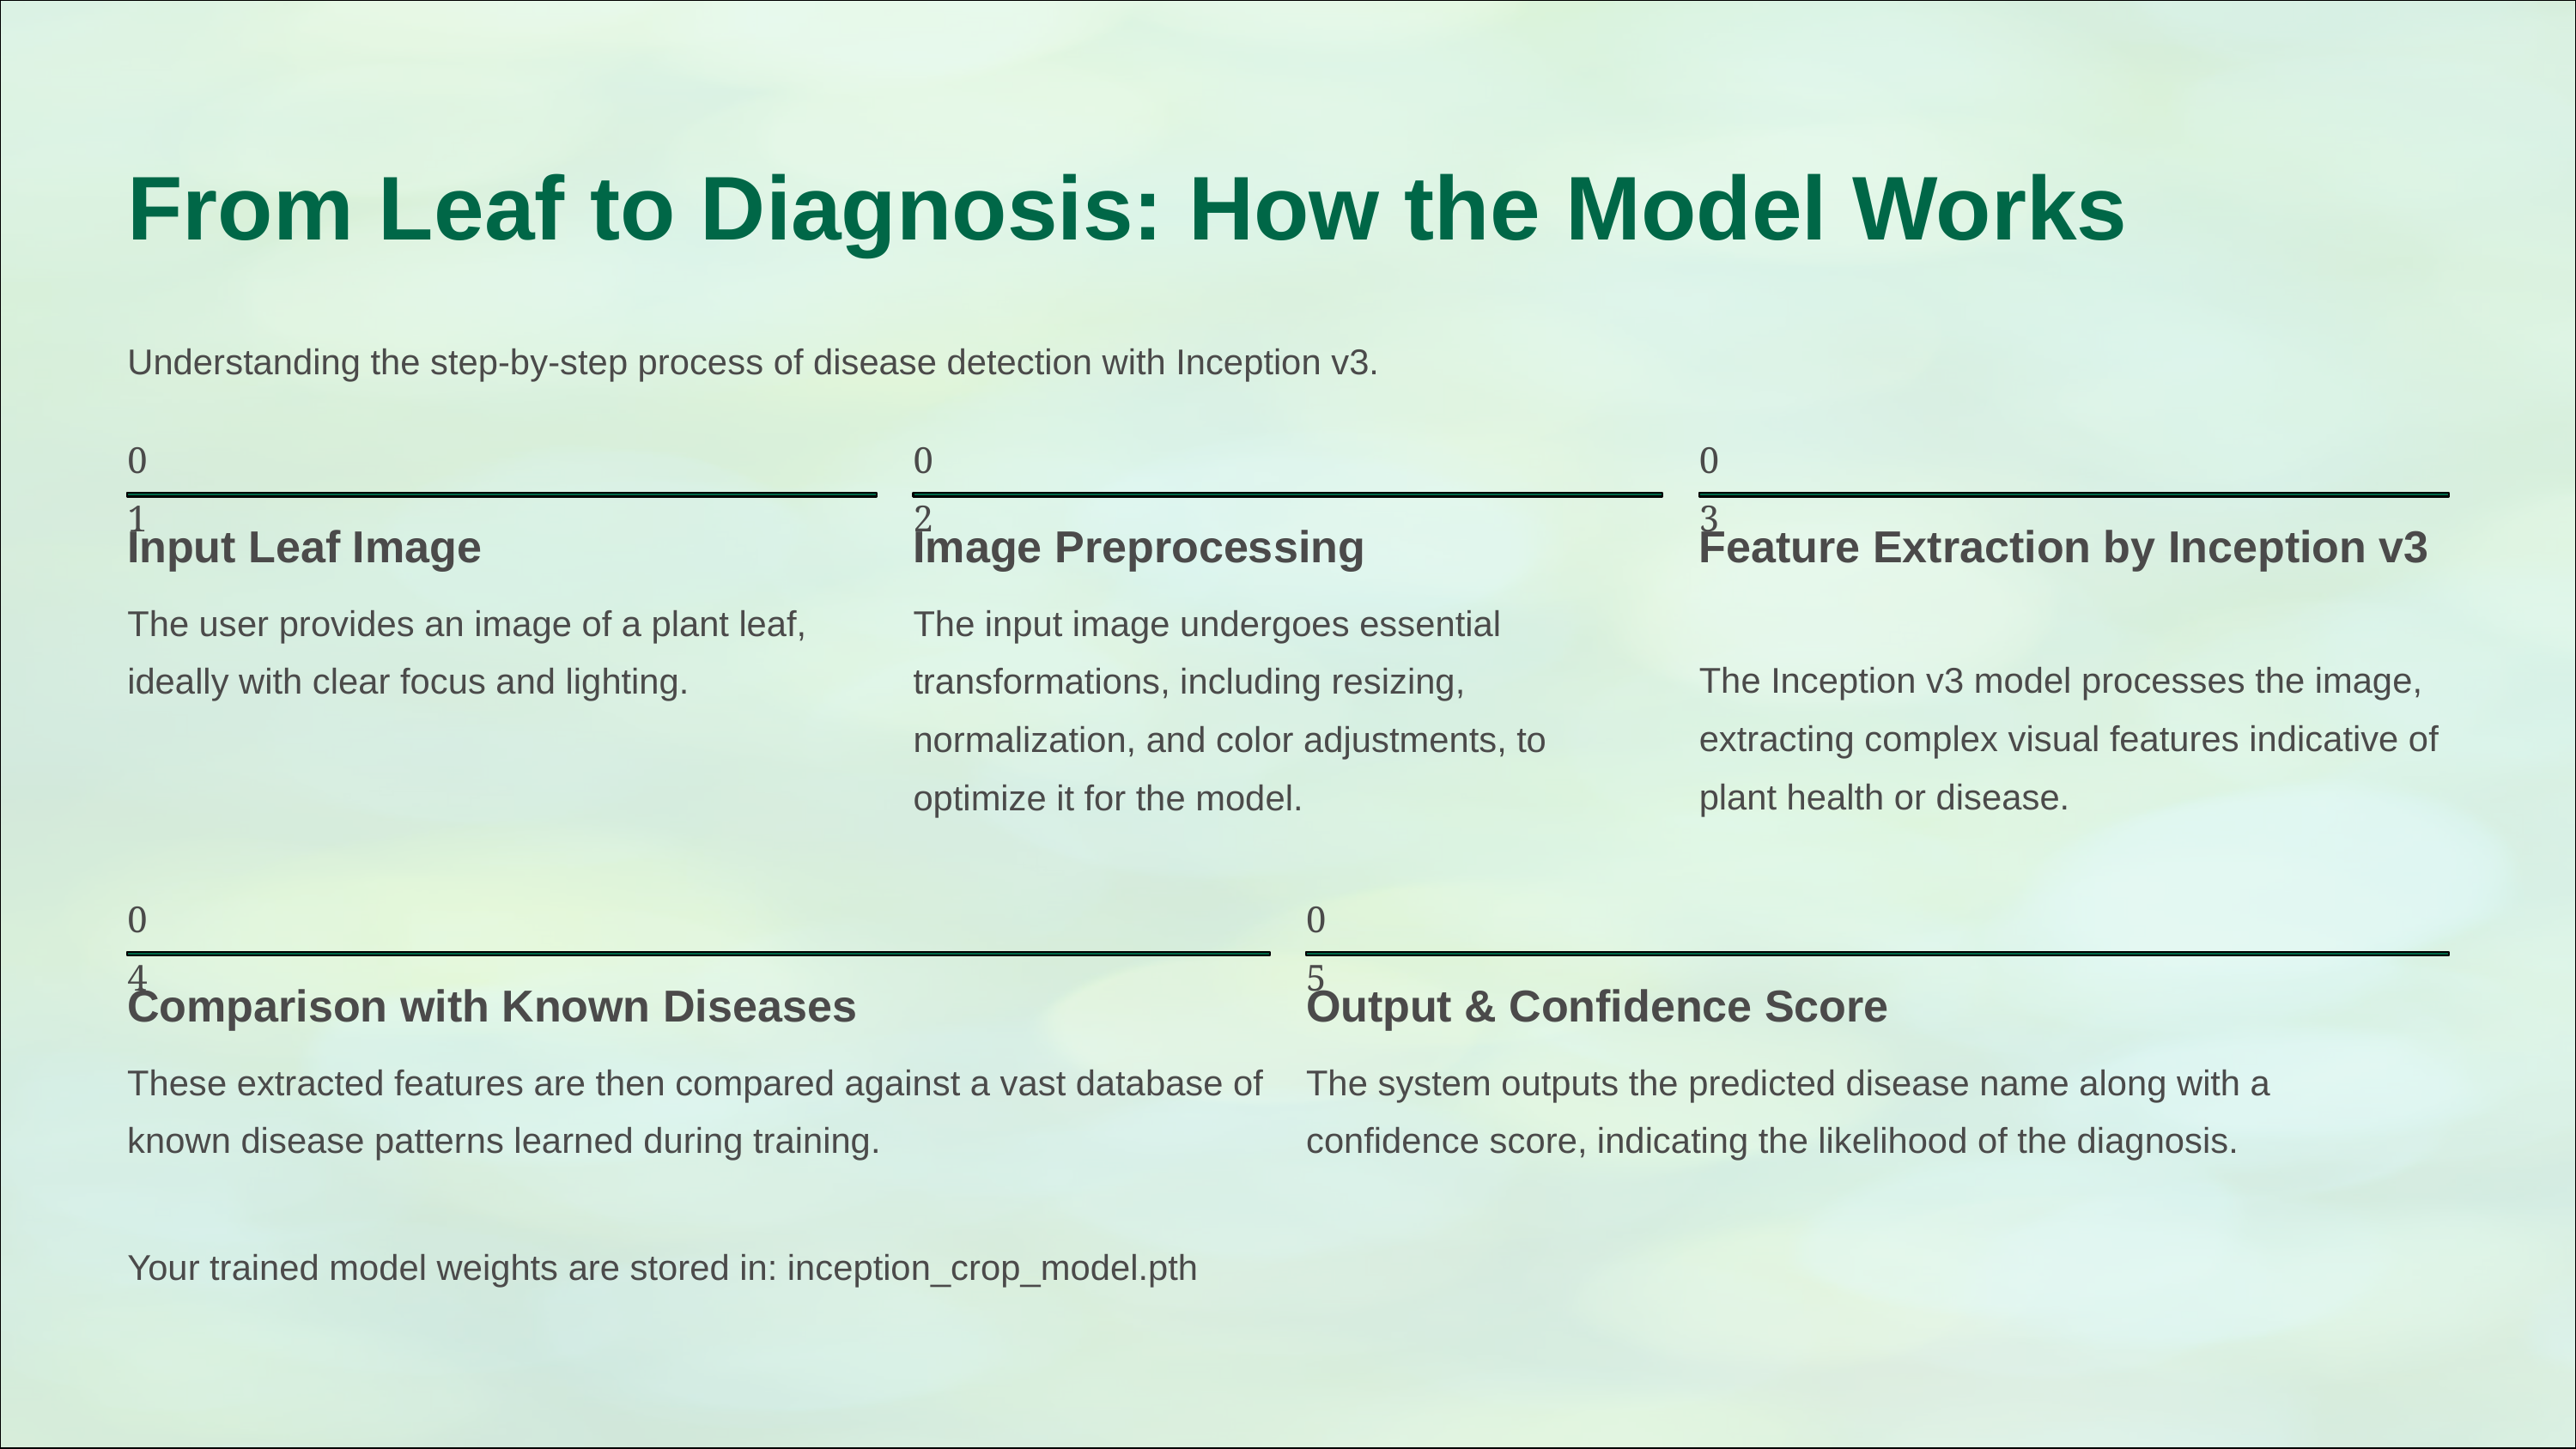

From Leaf to Diagnosis: How the Model Works
Understanding the step-by-step process of disease detection with Inception v3.
01
02
03

Input Leaf Image
Image Preprocessing
Feature Extraction by Inception v3
The user provides an image of a plant leaf, ideally with clear focus and lighting.
The input image undergoes essential transformations, including resizing, normalization, and color adjustments, to optimize it for the model.
The Inception v3 model processes the image, extracting complex visual features indicative of plant health or disease.
04
05

Comparison with Known Diseases
Output & Confidence Score
These extracted features are then compared against a vast database of known disease patterns learned during training.
The system outputs the predicted disease name along with a confidence score, indicating the likelihood of the diagnosis.
Your trained model weights are stored in: inception_crop_model.pth